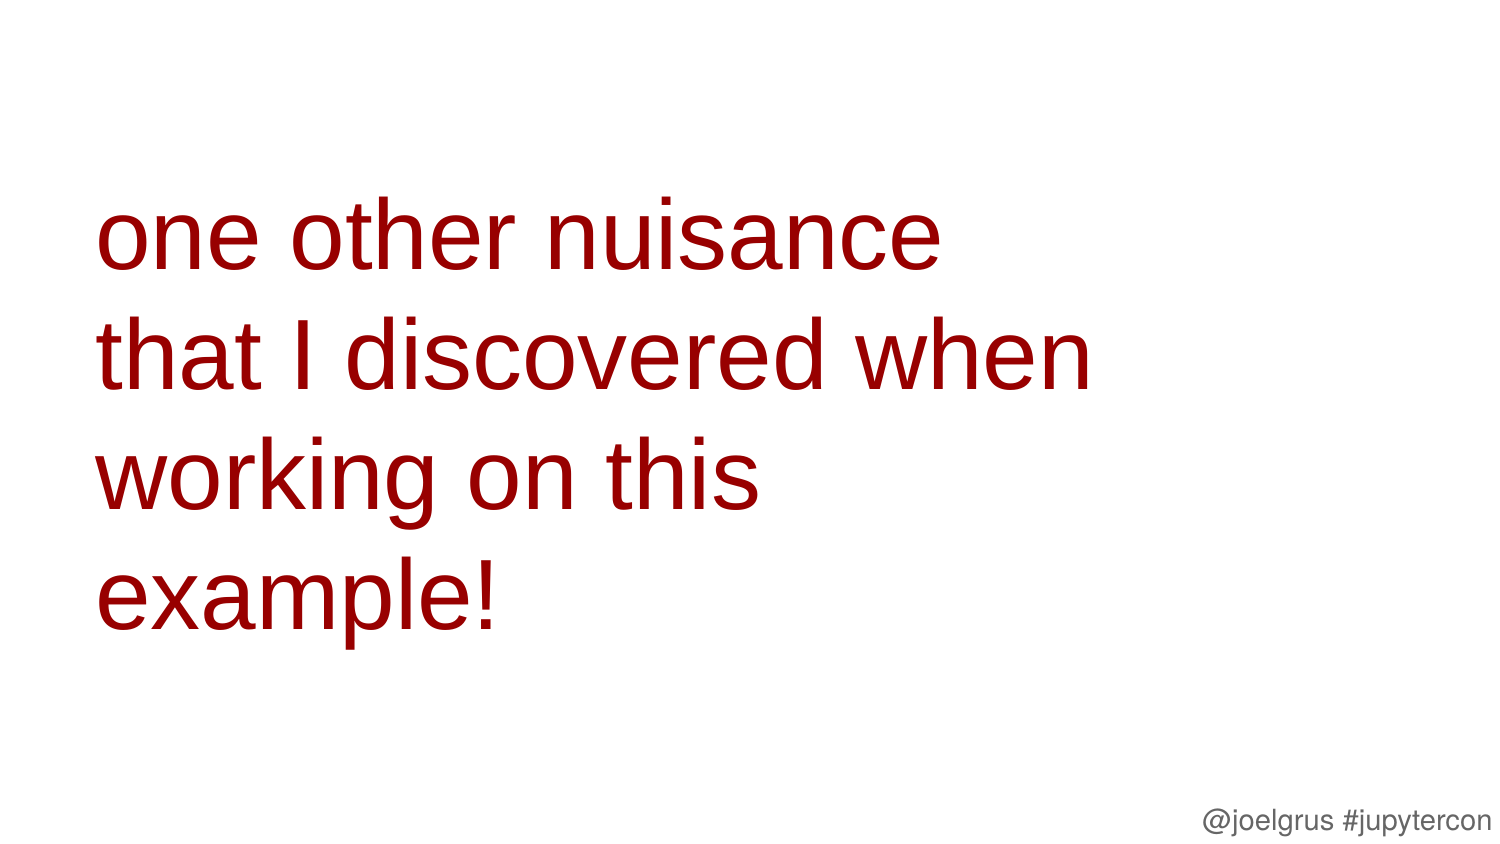

# one other nuisance that I discovered when working on this example!
@joelgrus #jupytercon